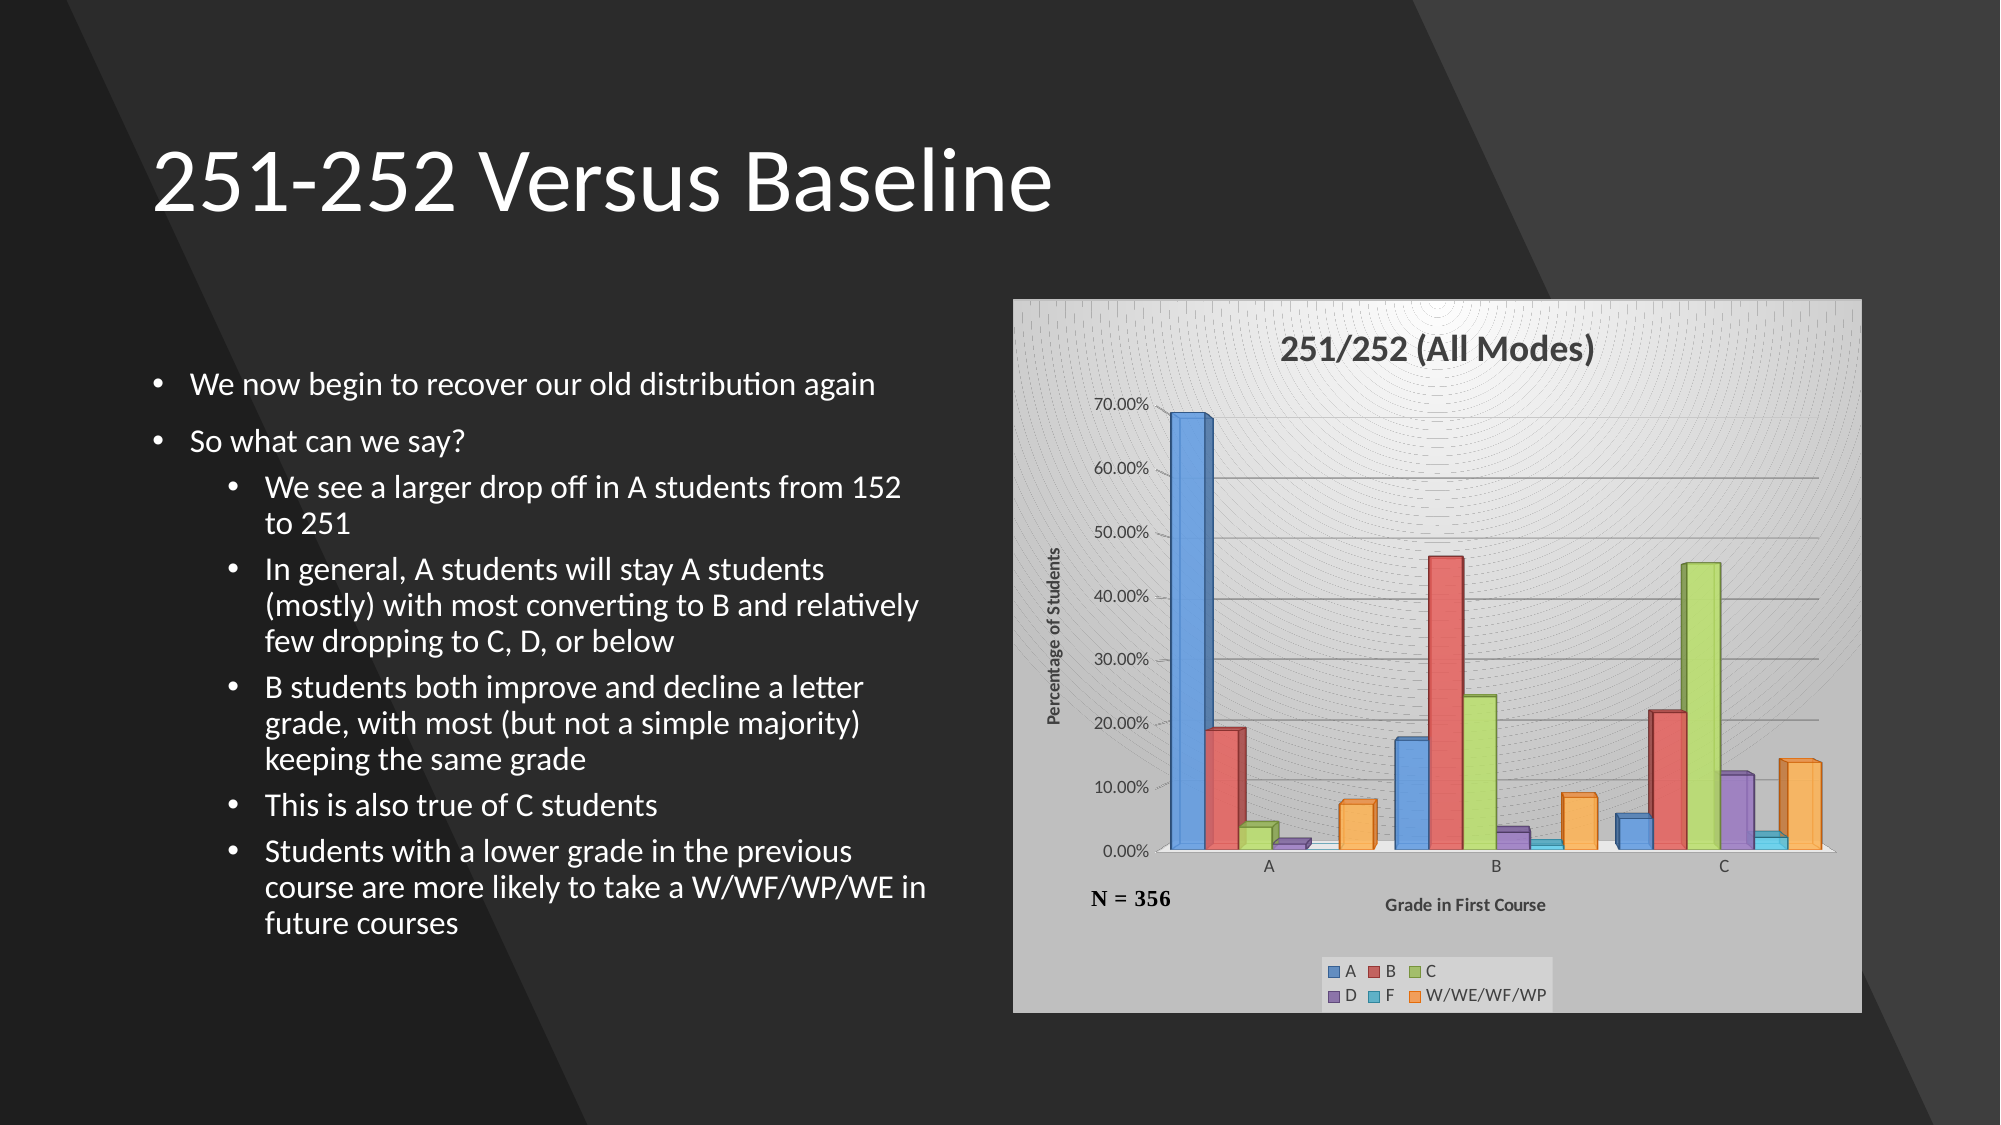

# 251-252 Versus Baseline

[unsupported chart]

We now begin to recover our old distribution again
So what can we say?
We see a larger drop off in A students from 152 to 251
In general, A students will stay A students (mostly) with most converting to B and relatively few dropping to C, D, or below
B students both improve and decline a letter grade, with most (but not a simple majority) keeping the same grade
This is also true of C students
Students with a lower grade in the previous course are more likely to take a W/WF/WP/WE in future courses